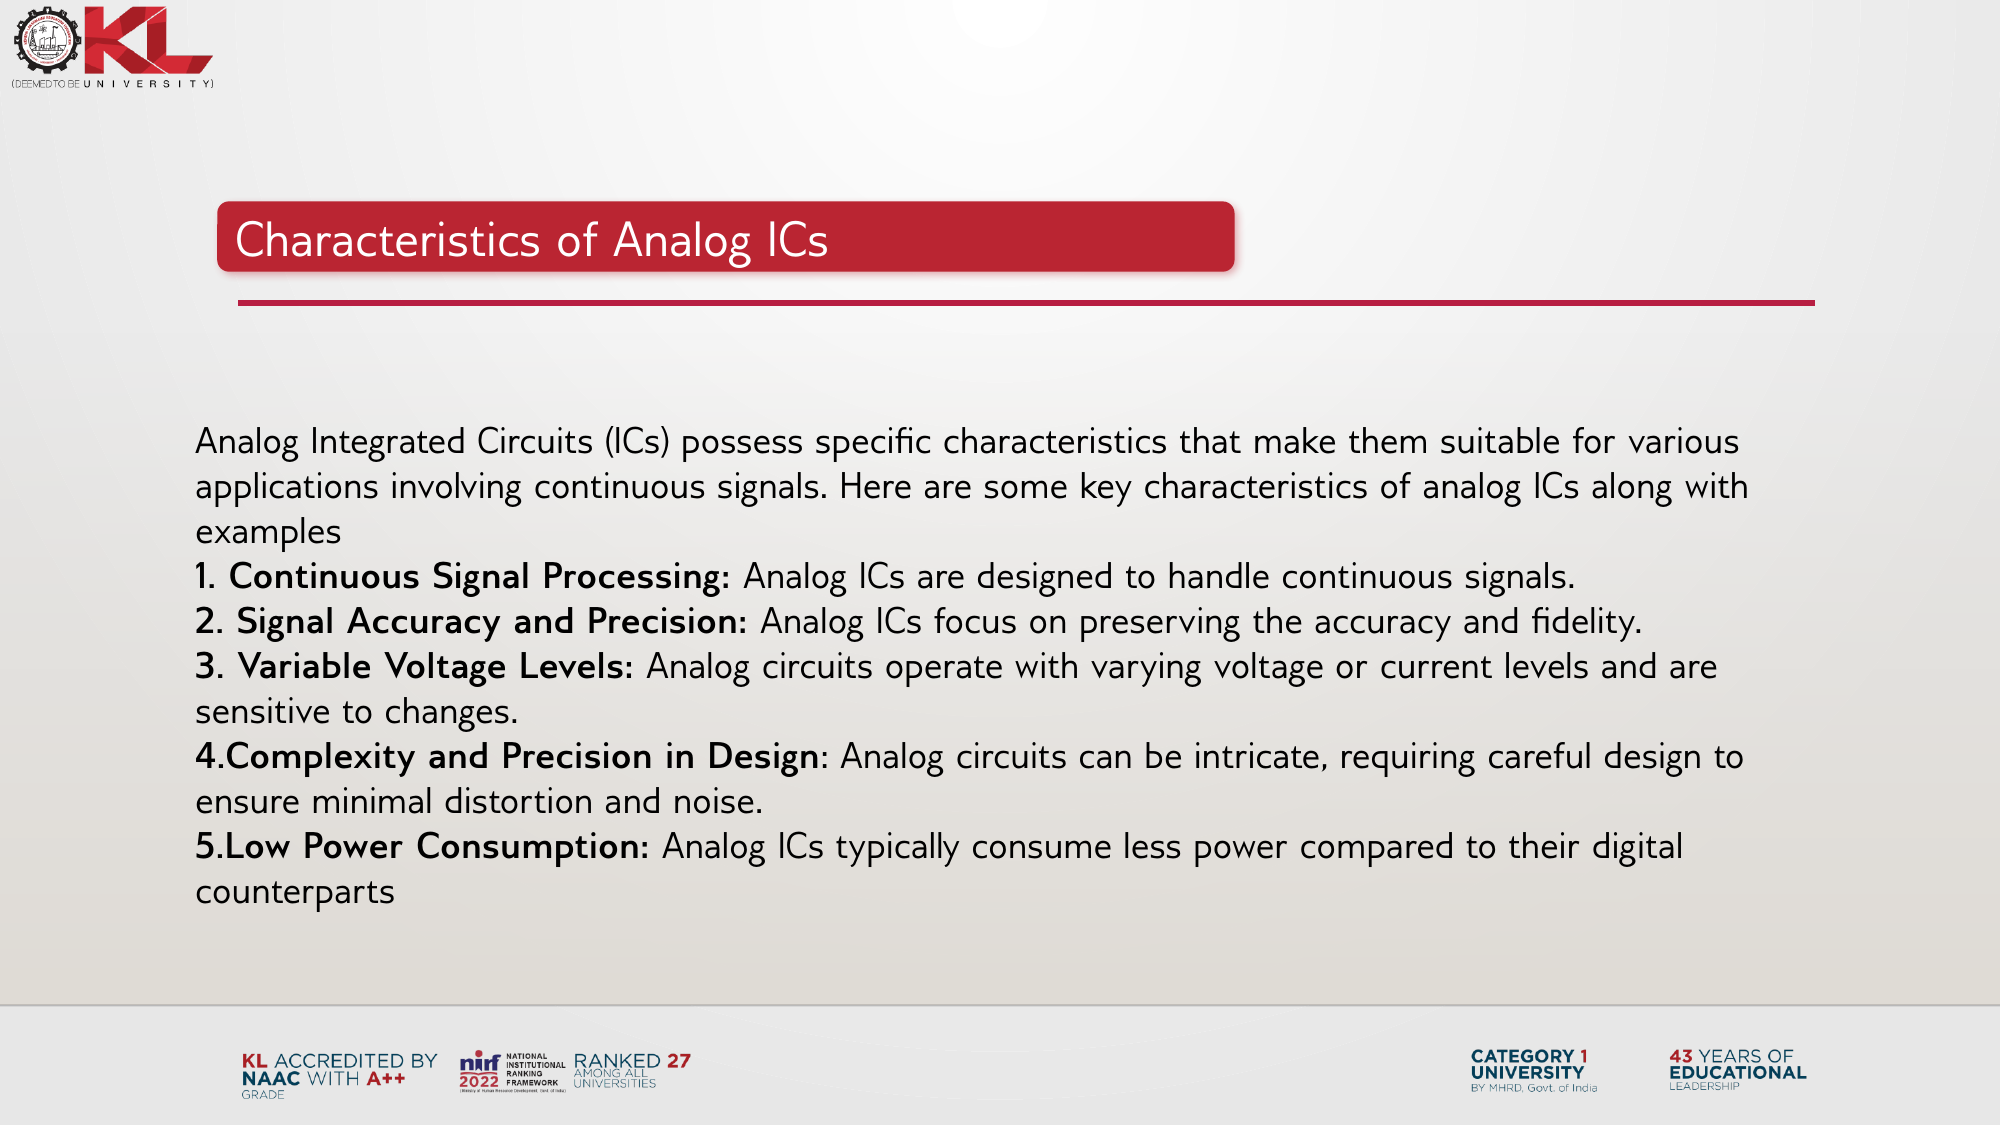

Characteristics of Analog ICs
Analog Integrated Circuits (ICs) possess specific characteristics that make them suitable for various applications involving continuous signals. Here are some key characteristics of analog ICs along with examples
1. Continuous Signal Processing: Analog ICs are designed to handle continuous signals.
2. Signal Accuracy and Precision: Analog ICs focus on preserving the accuracy and fidelity.
3. Variable Voltage Levels: Analog circuits operate with varying voltage or current levels and are sensitive to changes.
4.Complexity and Precision in Design: Analog circuits can be intricate, requiring careful design to ensure minimal distortion and noise.
5.Low Power Consumption: Analog ICs typically consume less power compared to their digital counterparts